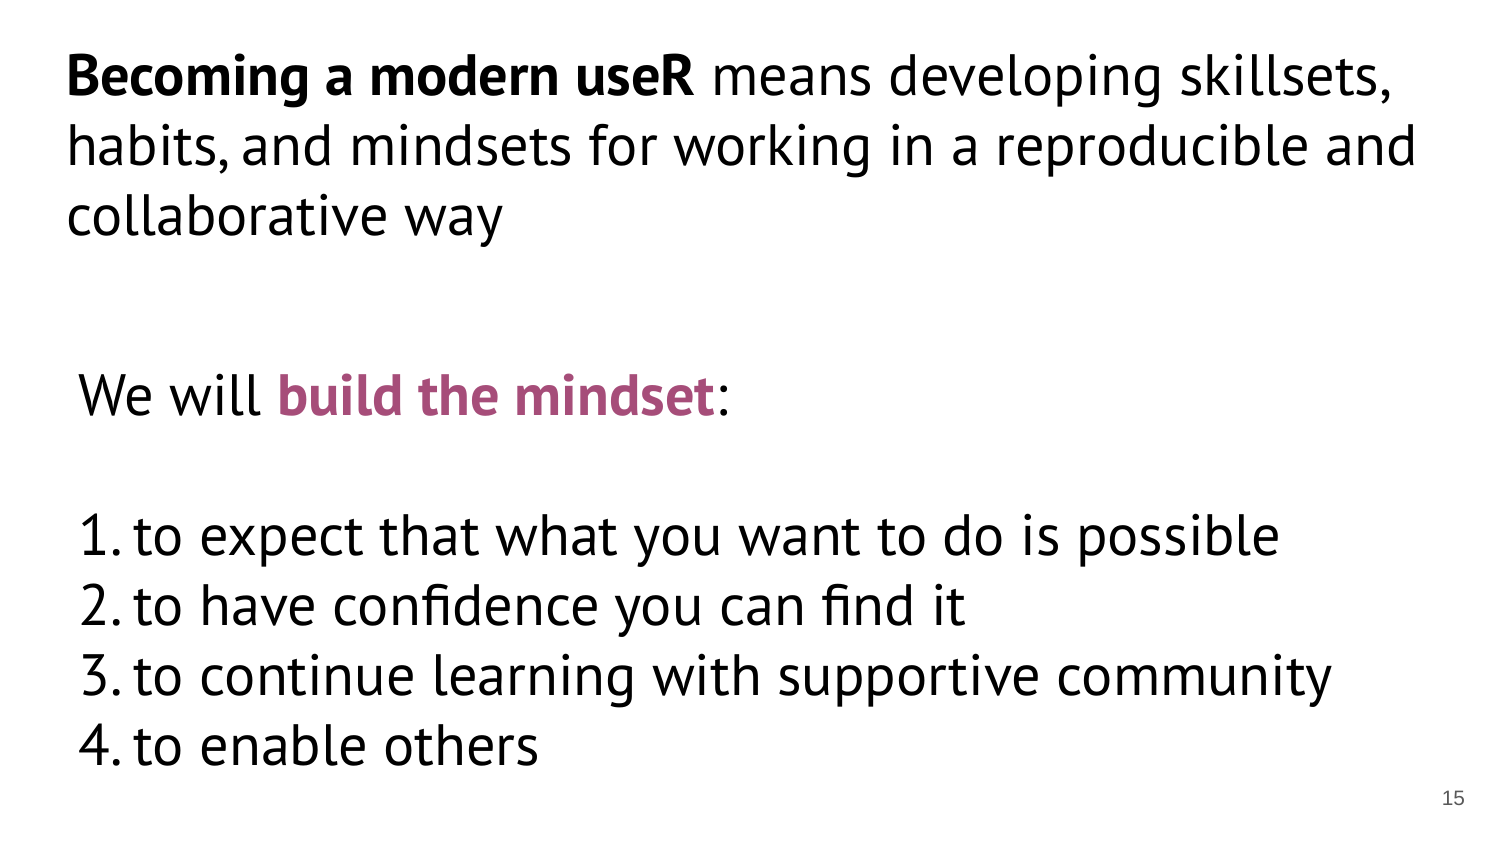

# Becoming a modern useR means developing skillsets, habits, and mindsets for working in a reproducible and collaborative way

We will build the mindset:

1. to expect that what you want to do is possible
2. to have confidence you can find it
3. to continue learning with supportive community
4. to enable others

15